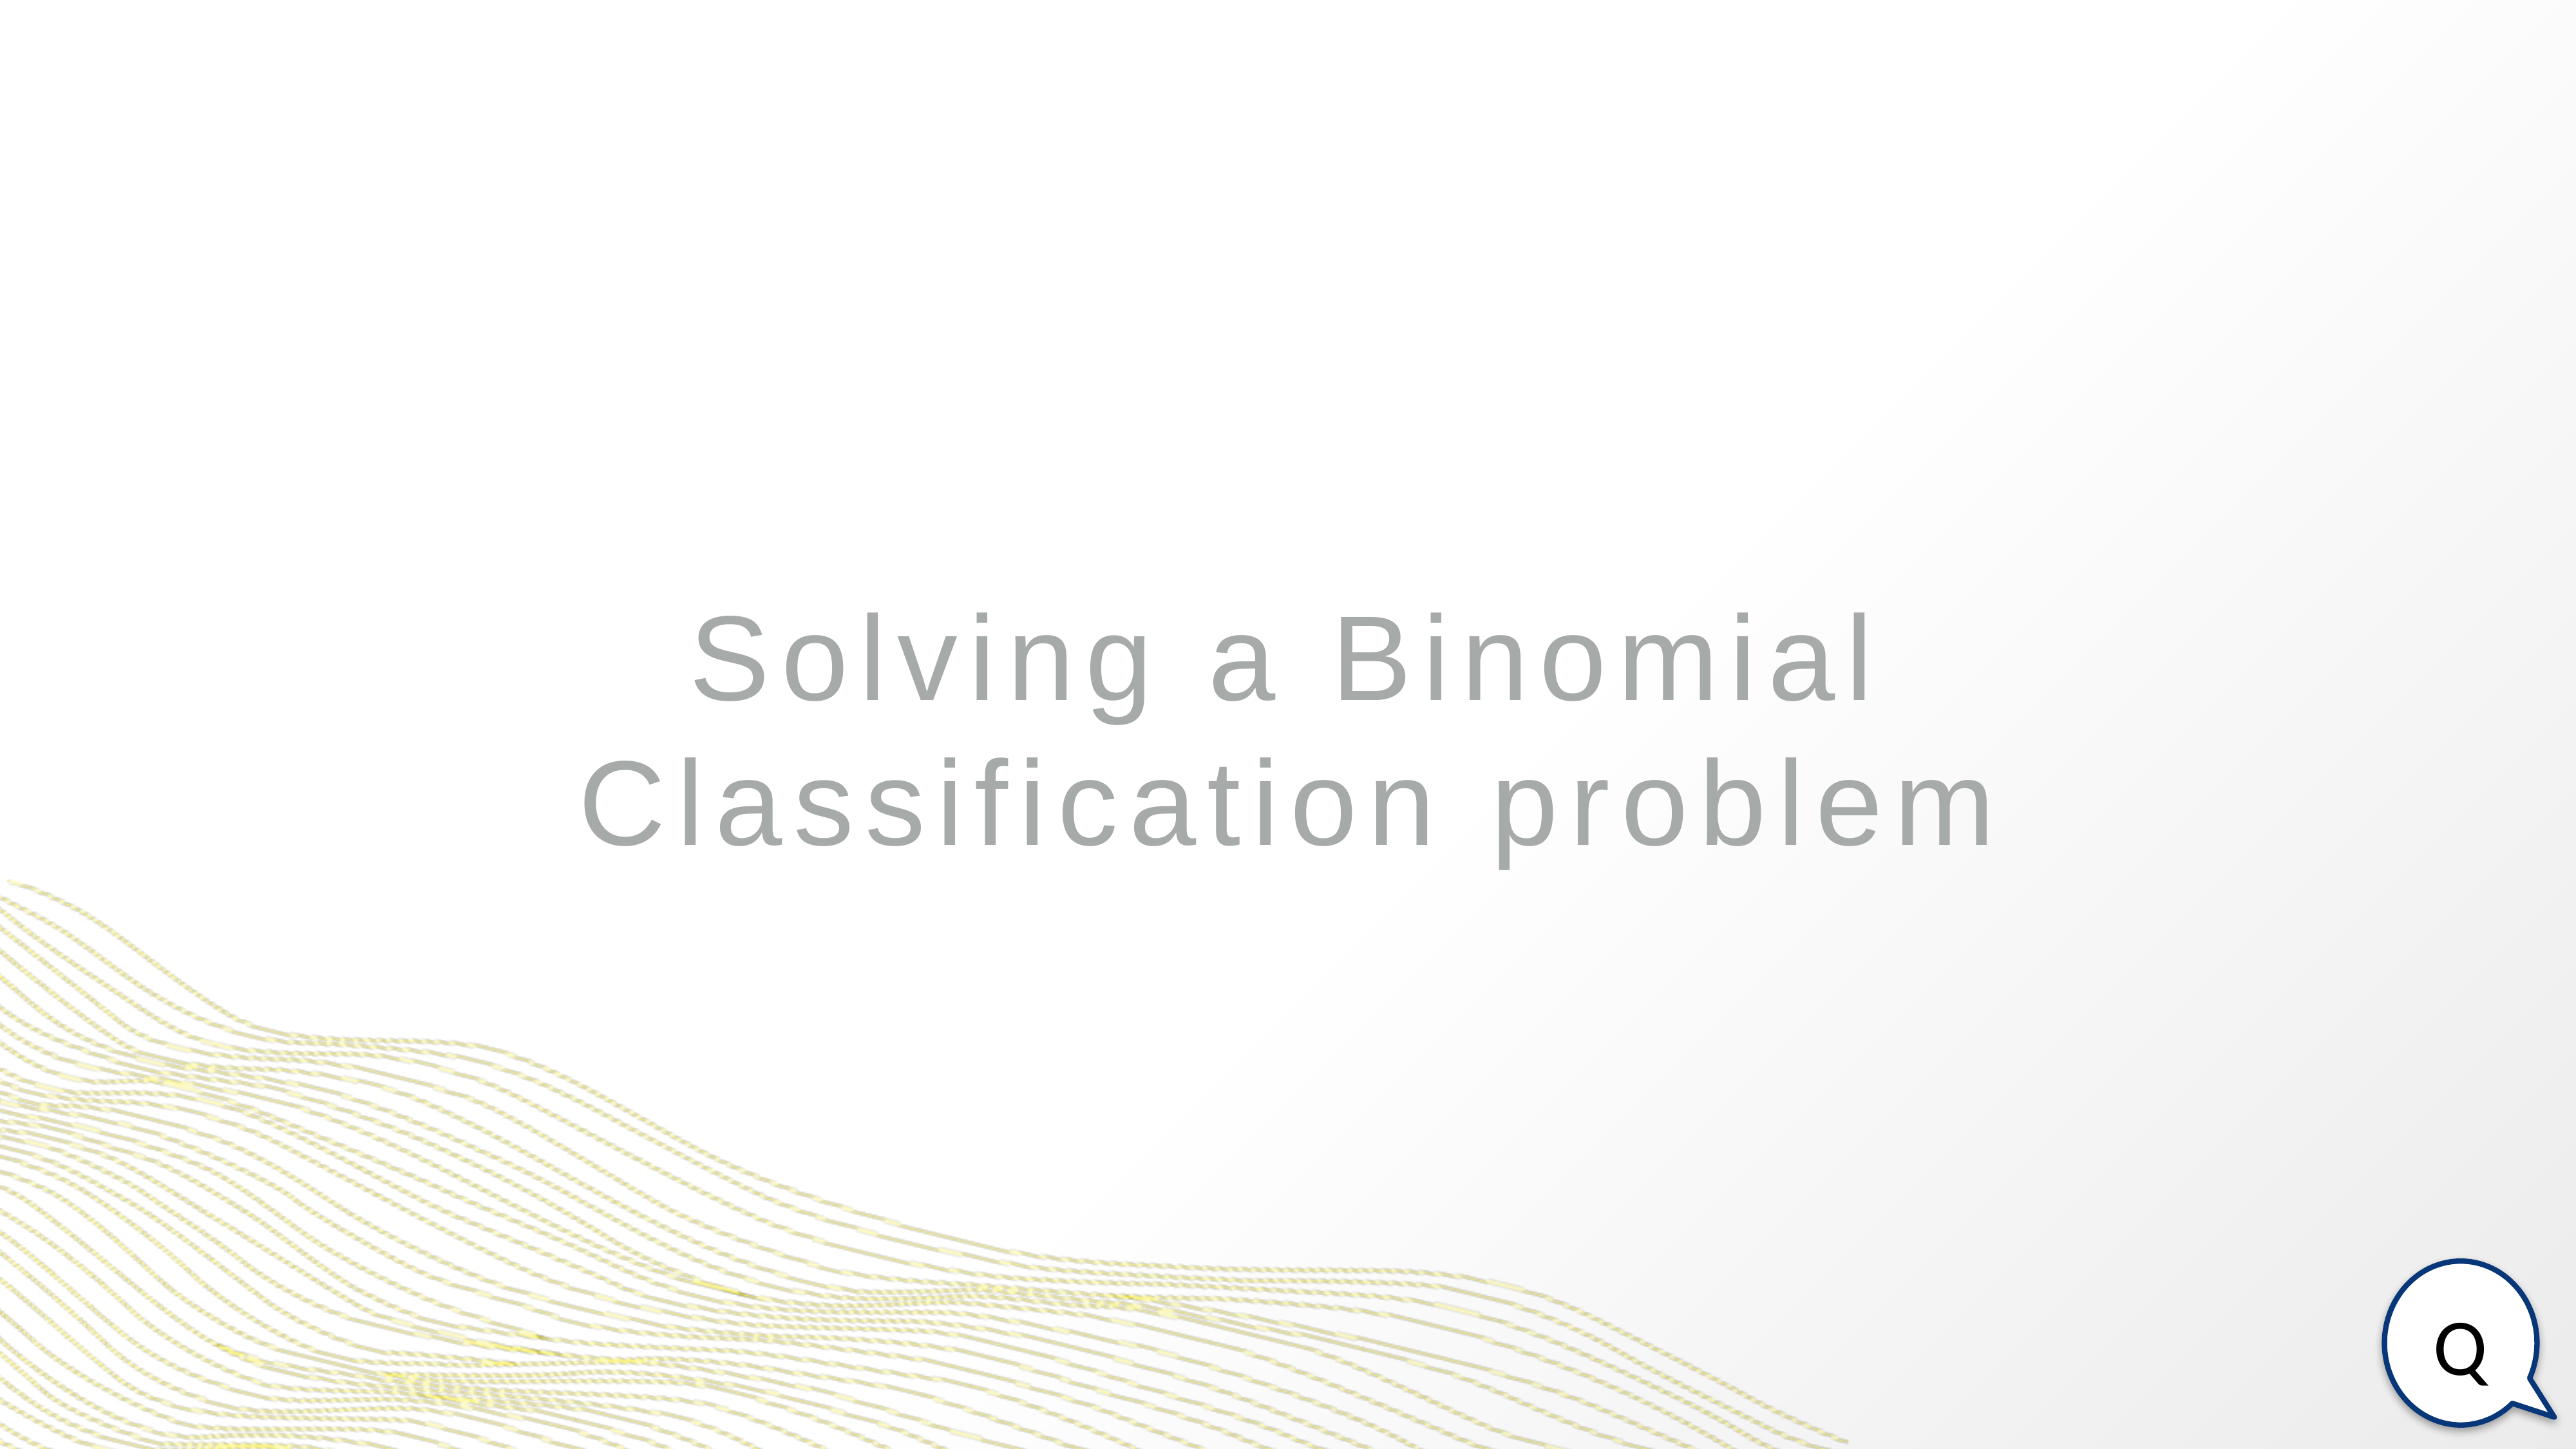

# Solving a Binomial Classification problem
Q